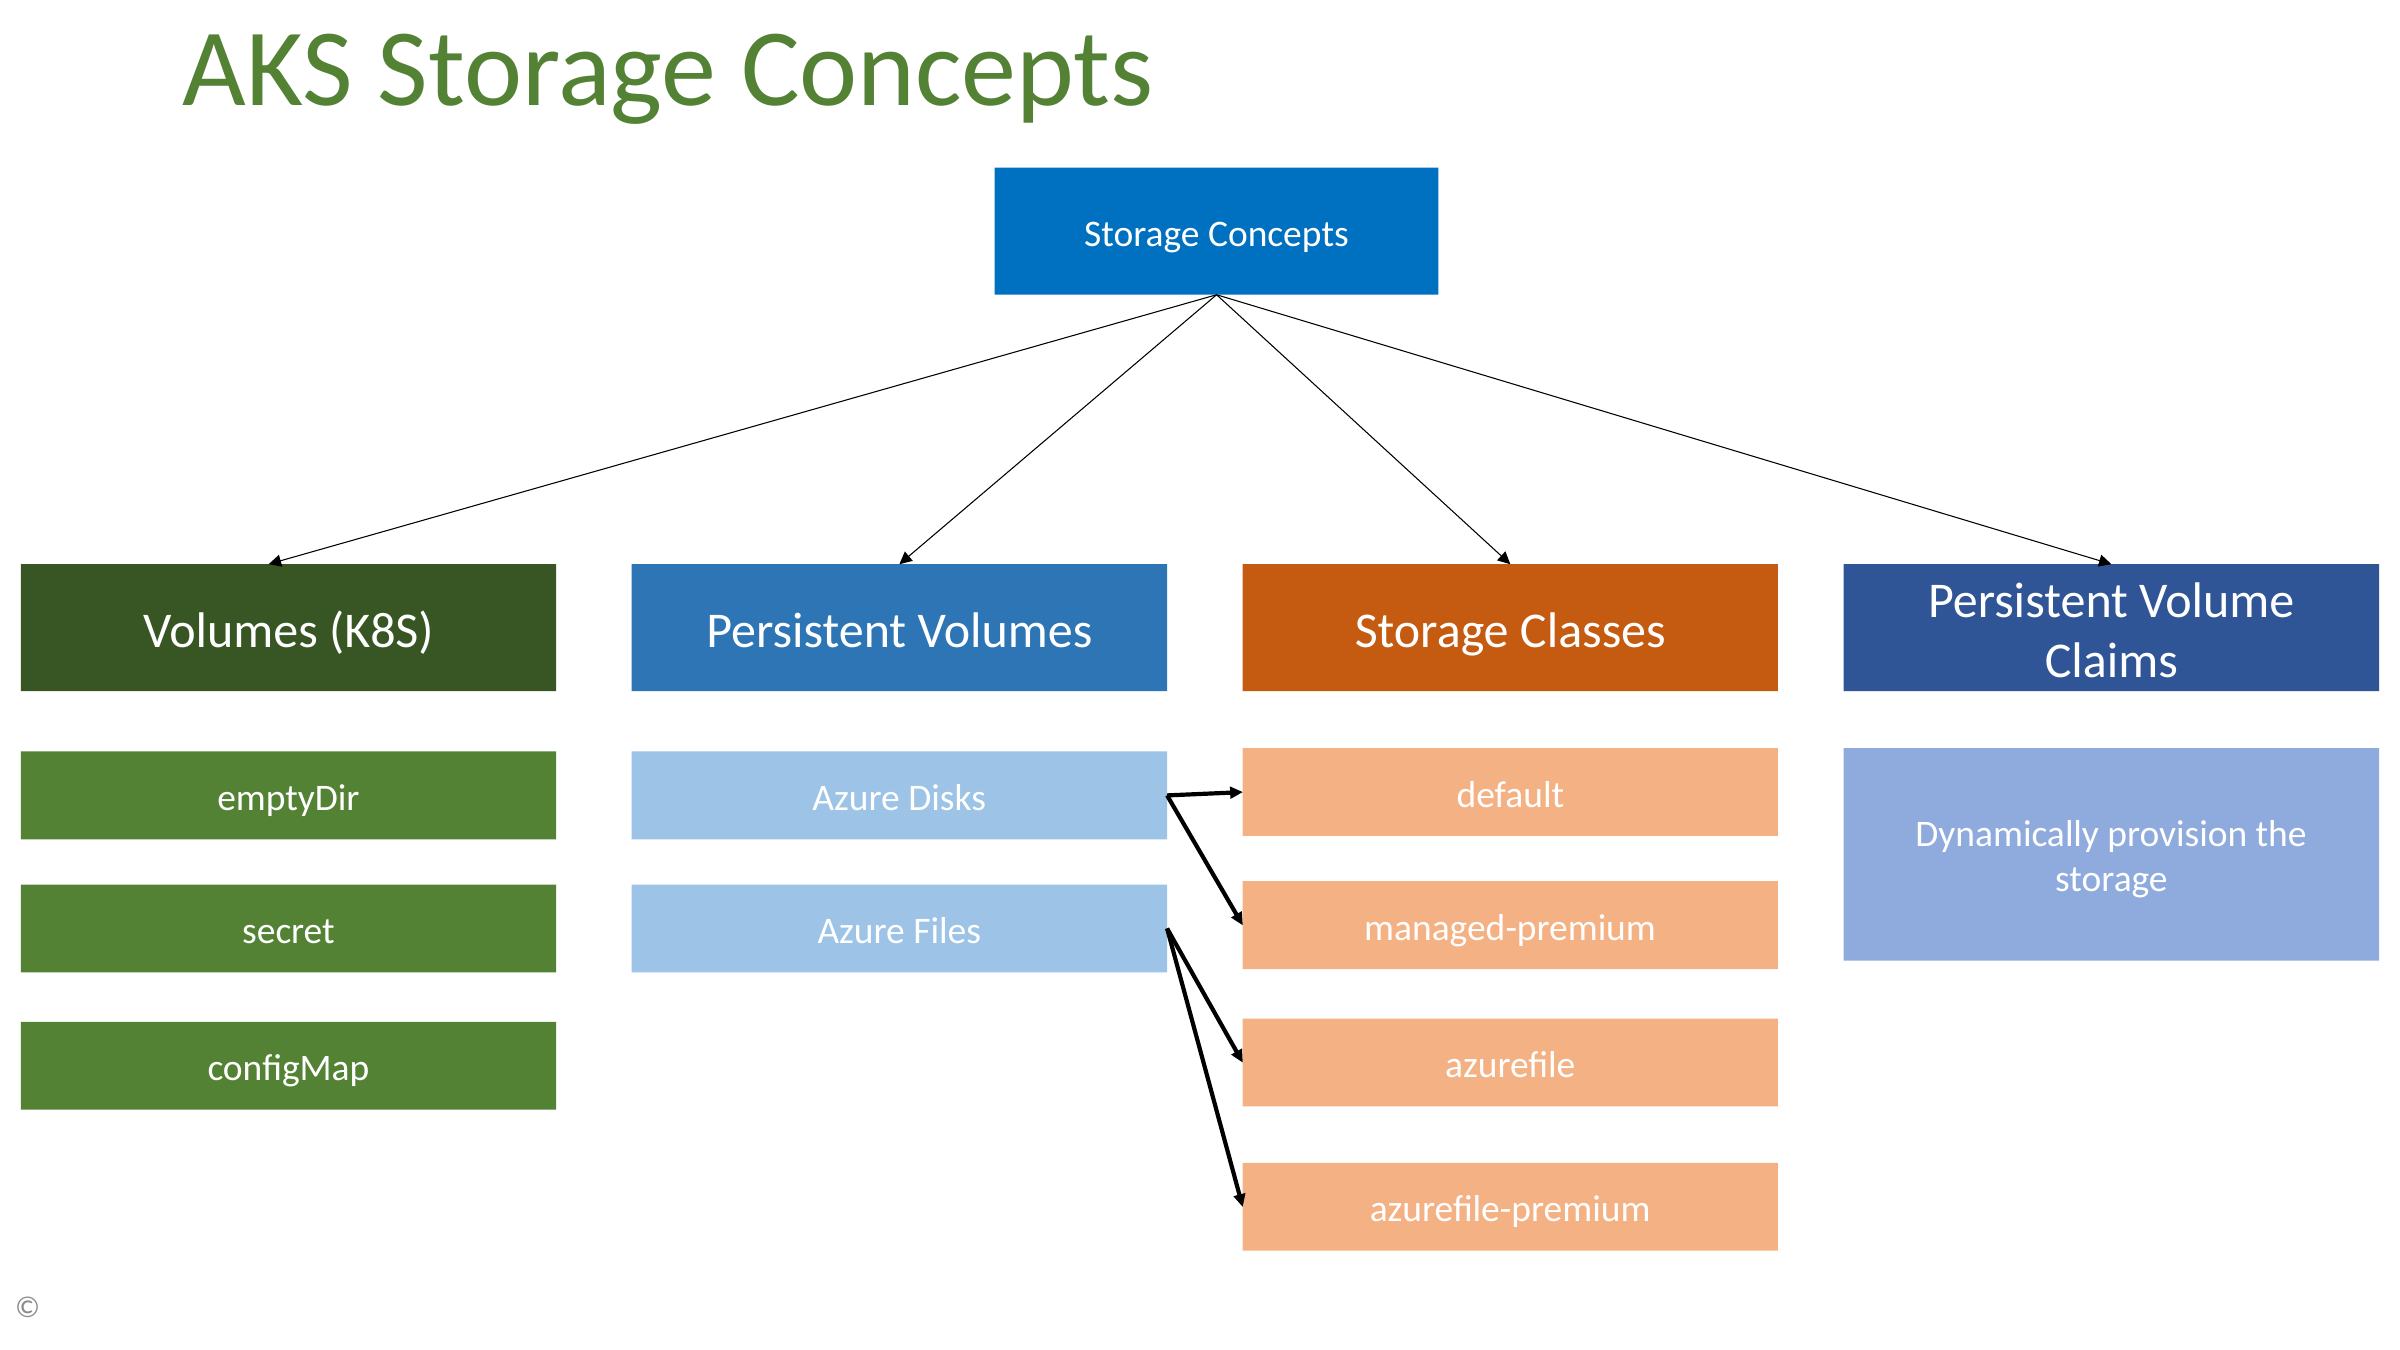

# AKS Storage Concepts
Storage Concepts
Volumes (K8S)
Persistent Volumes
Storage Classes
Persistent Volume Claims
default
Dynamically provision the storage
emptyDir
Azure Disks
managed-premium
secret
Azure Files
azurefile
configMap
azurefile-premium
©